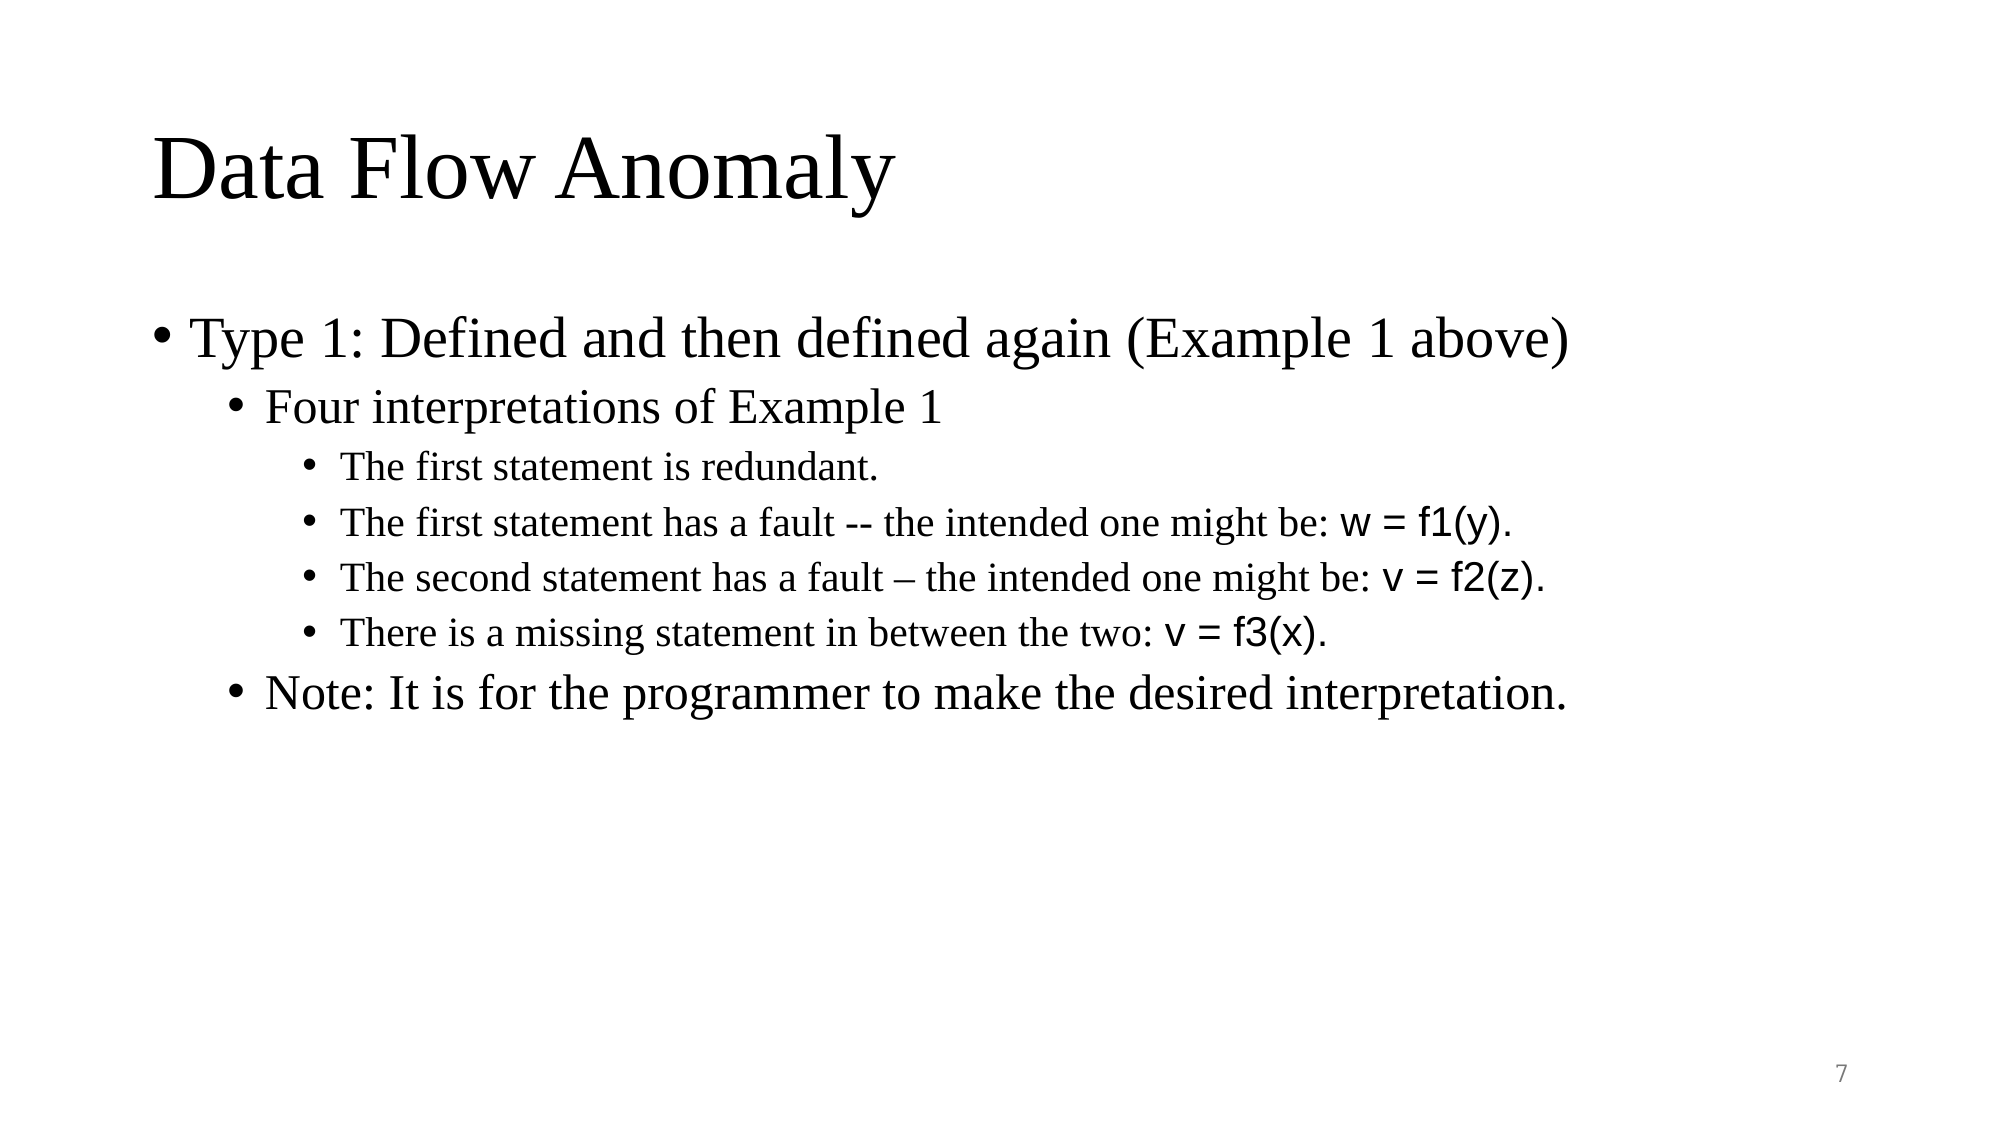

# Data Flow Anomaly
Type 1: Defined and then defined again (Example 1 above)
Four interpretations of Example 1
The first statement is redundant.
The first statement has a fault -- the intended one might be: w = f1(y).
The second statement has a fault – the intended one might be: v = f2(z).
There is a missing statement in between the two: v = f3(x).
Note: It is for the programmer to make the desired interpretation.

7